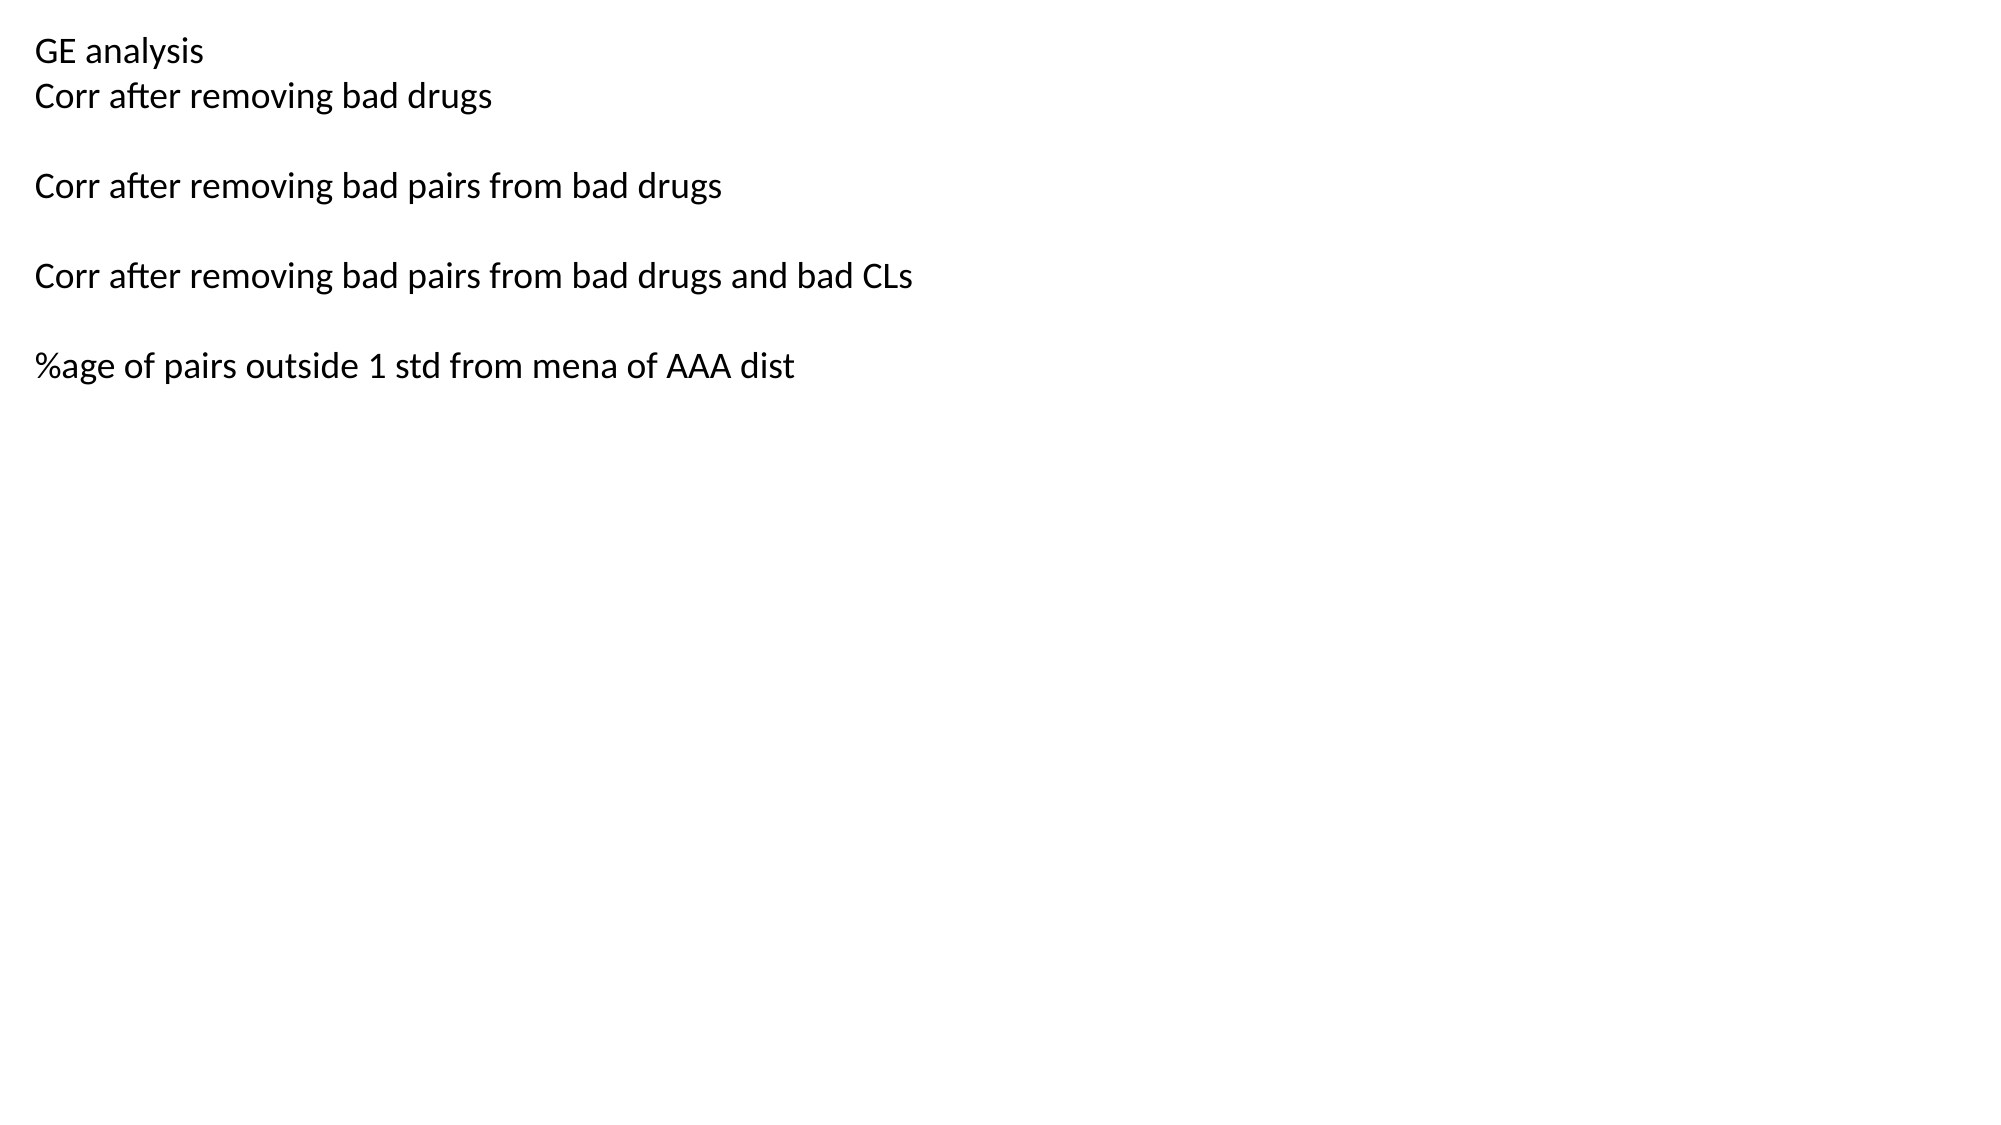

GE analysis
Corr after removing bad drugs

Corr after removing bad pairs from bad drugs

Corr after removing bad pairs from bad drugs and bad CLs

%age of pairs outside 1 std from mena of AAA dist